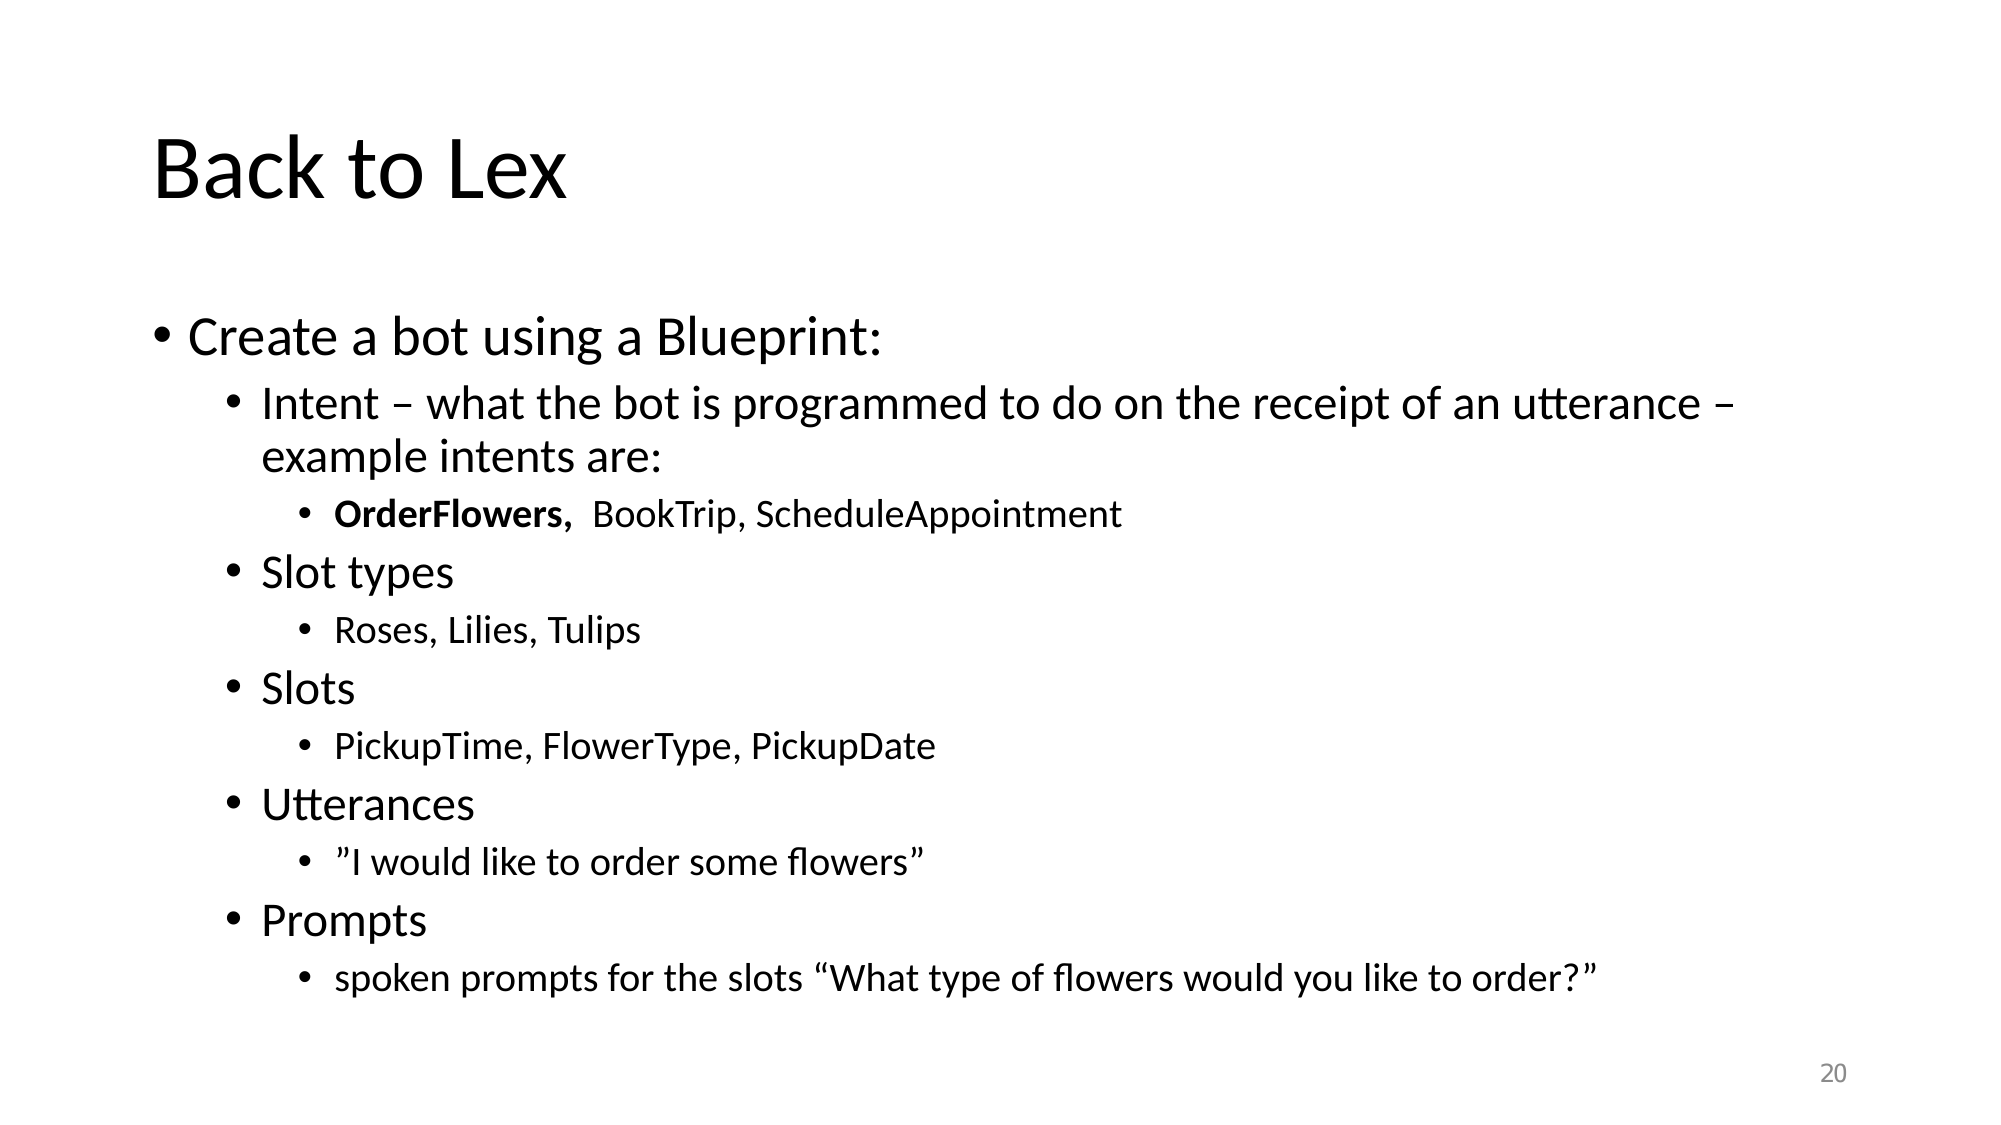

# Back to Lex
Create a bot using a Blueprint:
Intent – what the bot is programmed to do on the receipt of an utterance – example intents are:
OrderFlowers,  BookTrip, ScheduleAppointment
Slot types
Roses, Lilies, Tulips
Slots
PickupTime, FlowerType, PickupDate
Utterances
”I would like to order some flowers”
Prompts
spoken prompts for the slots “What type of flowers would you like to order?”

20